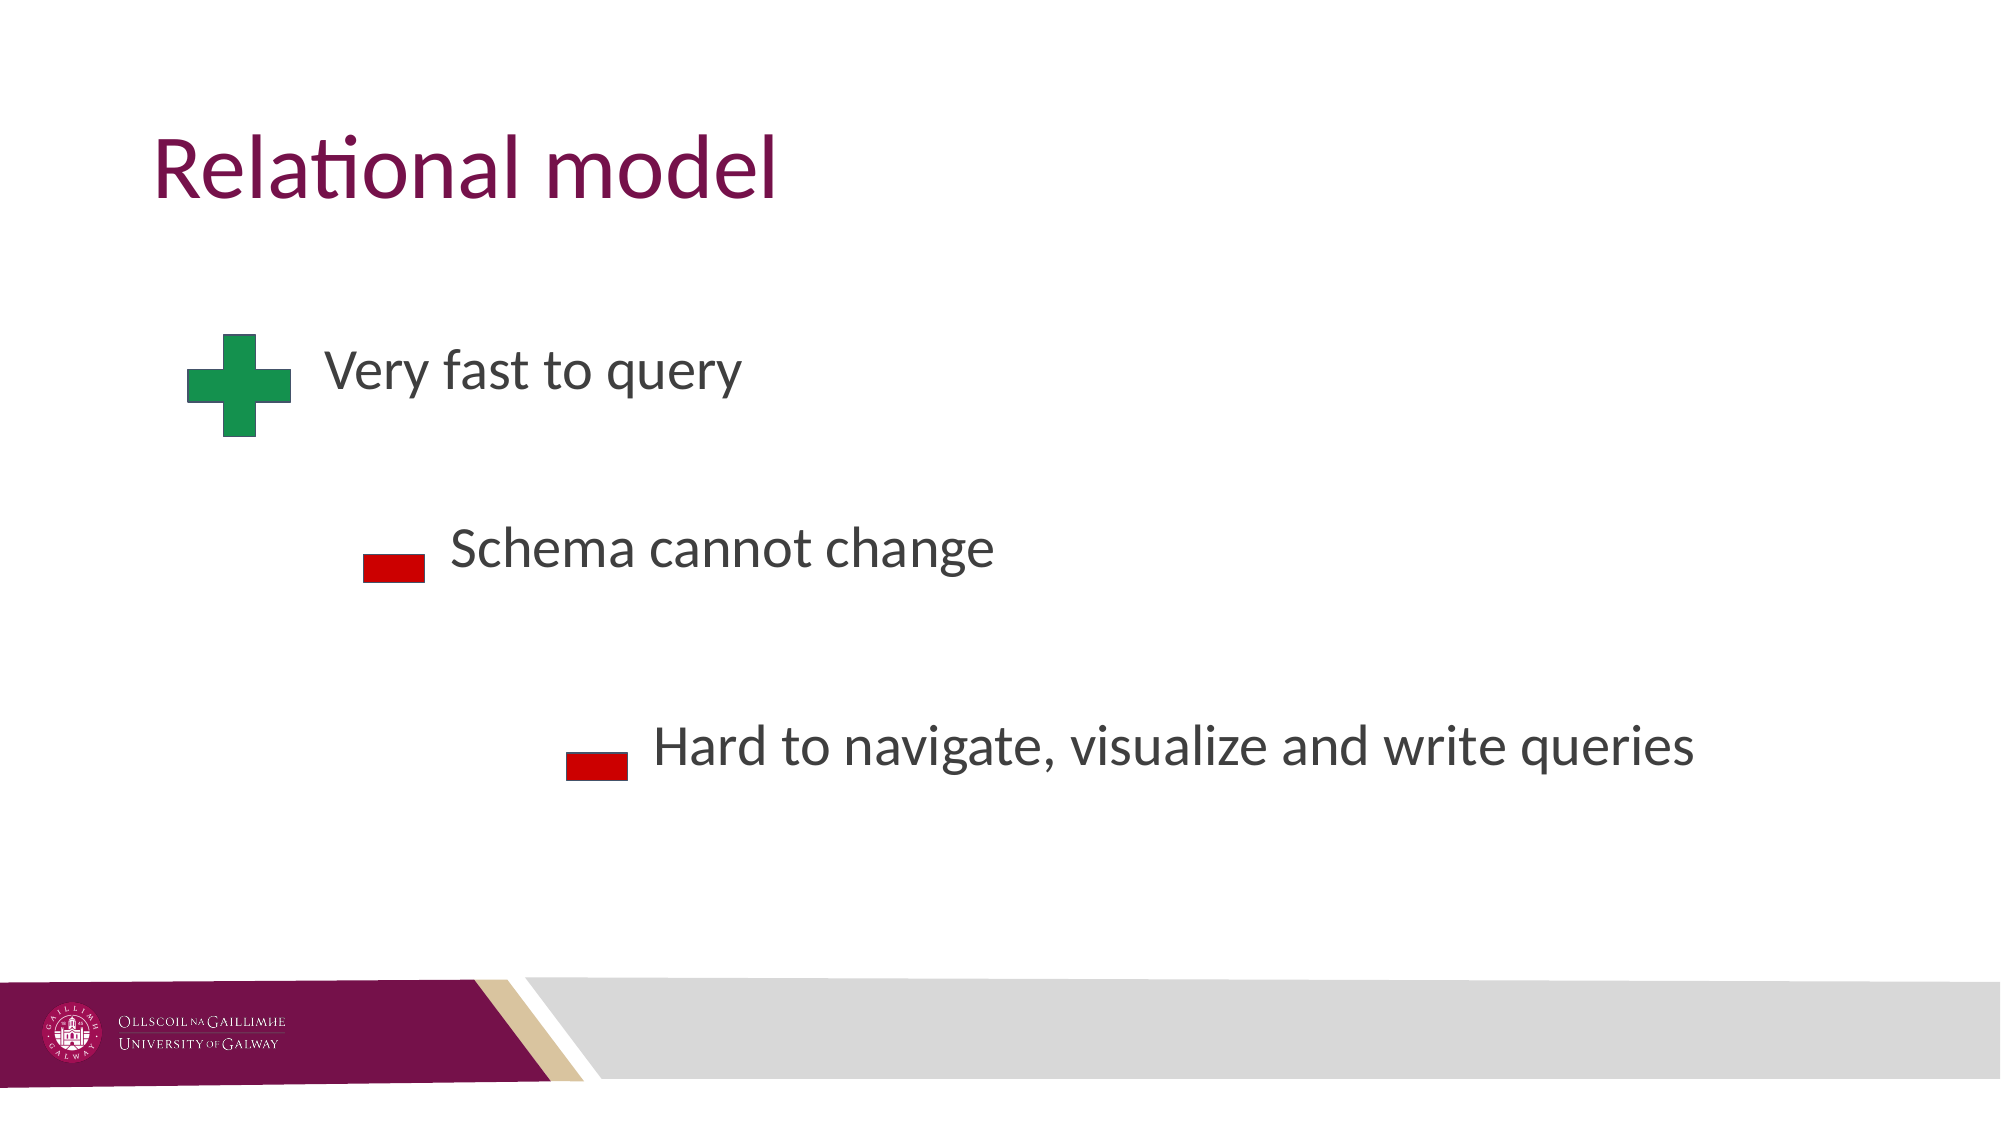

# Relational model

Very fast to query
Schema cannot change

Hard to navigate, visualize and write queries